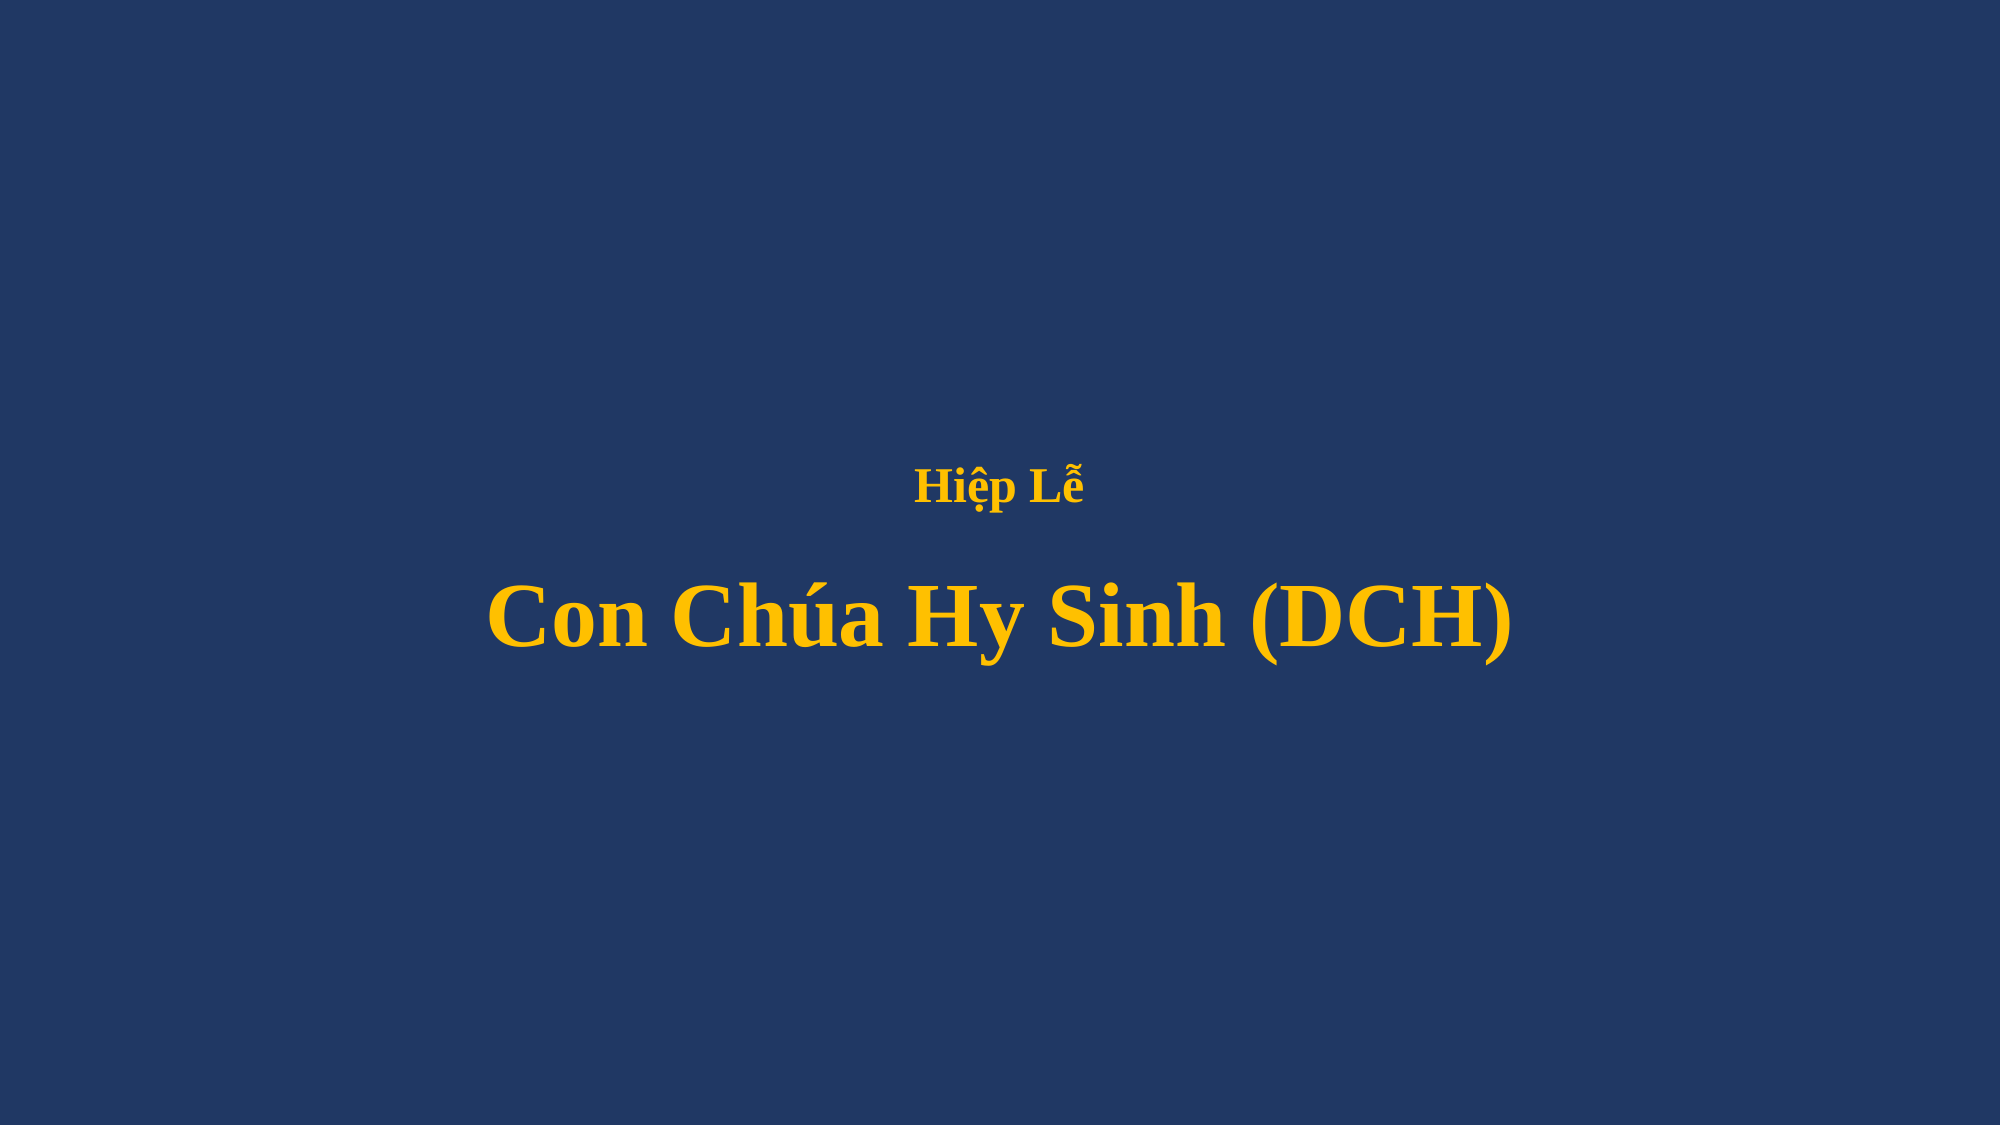

# Hiệp Lễ Con Chúa Hy Sinh (DCH)